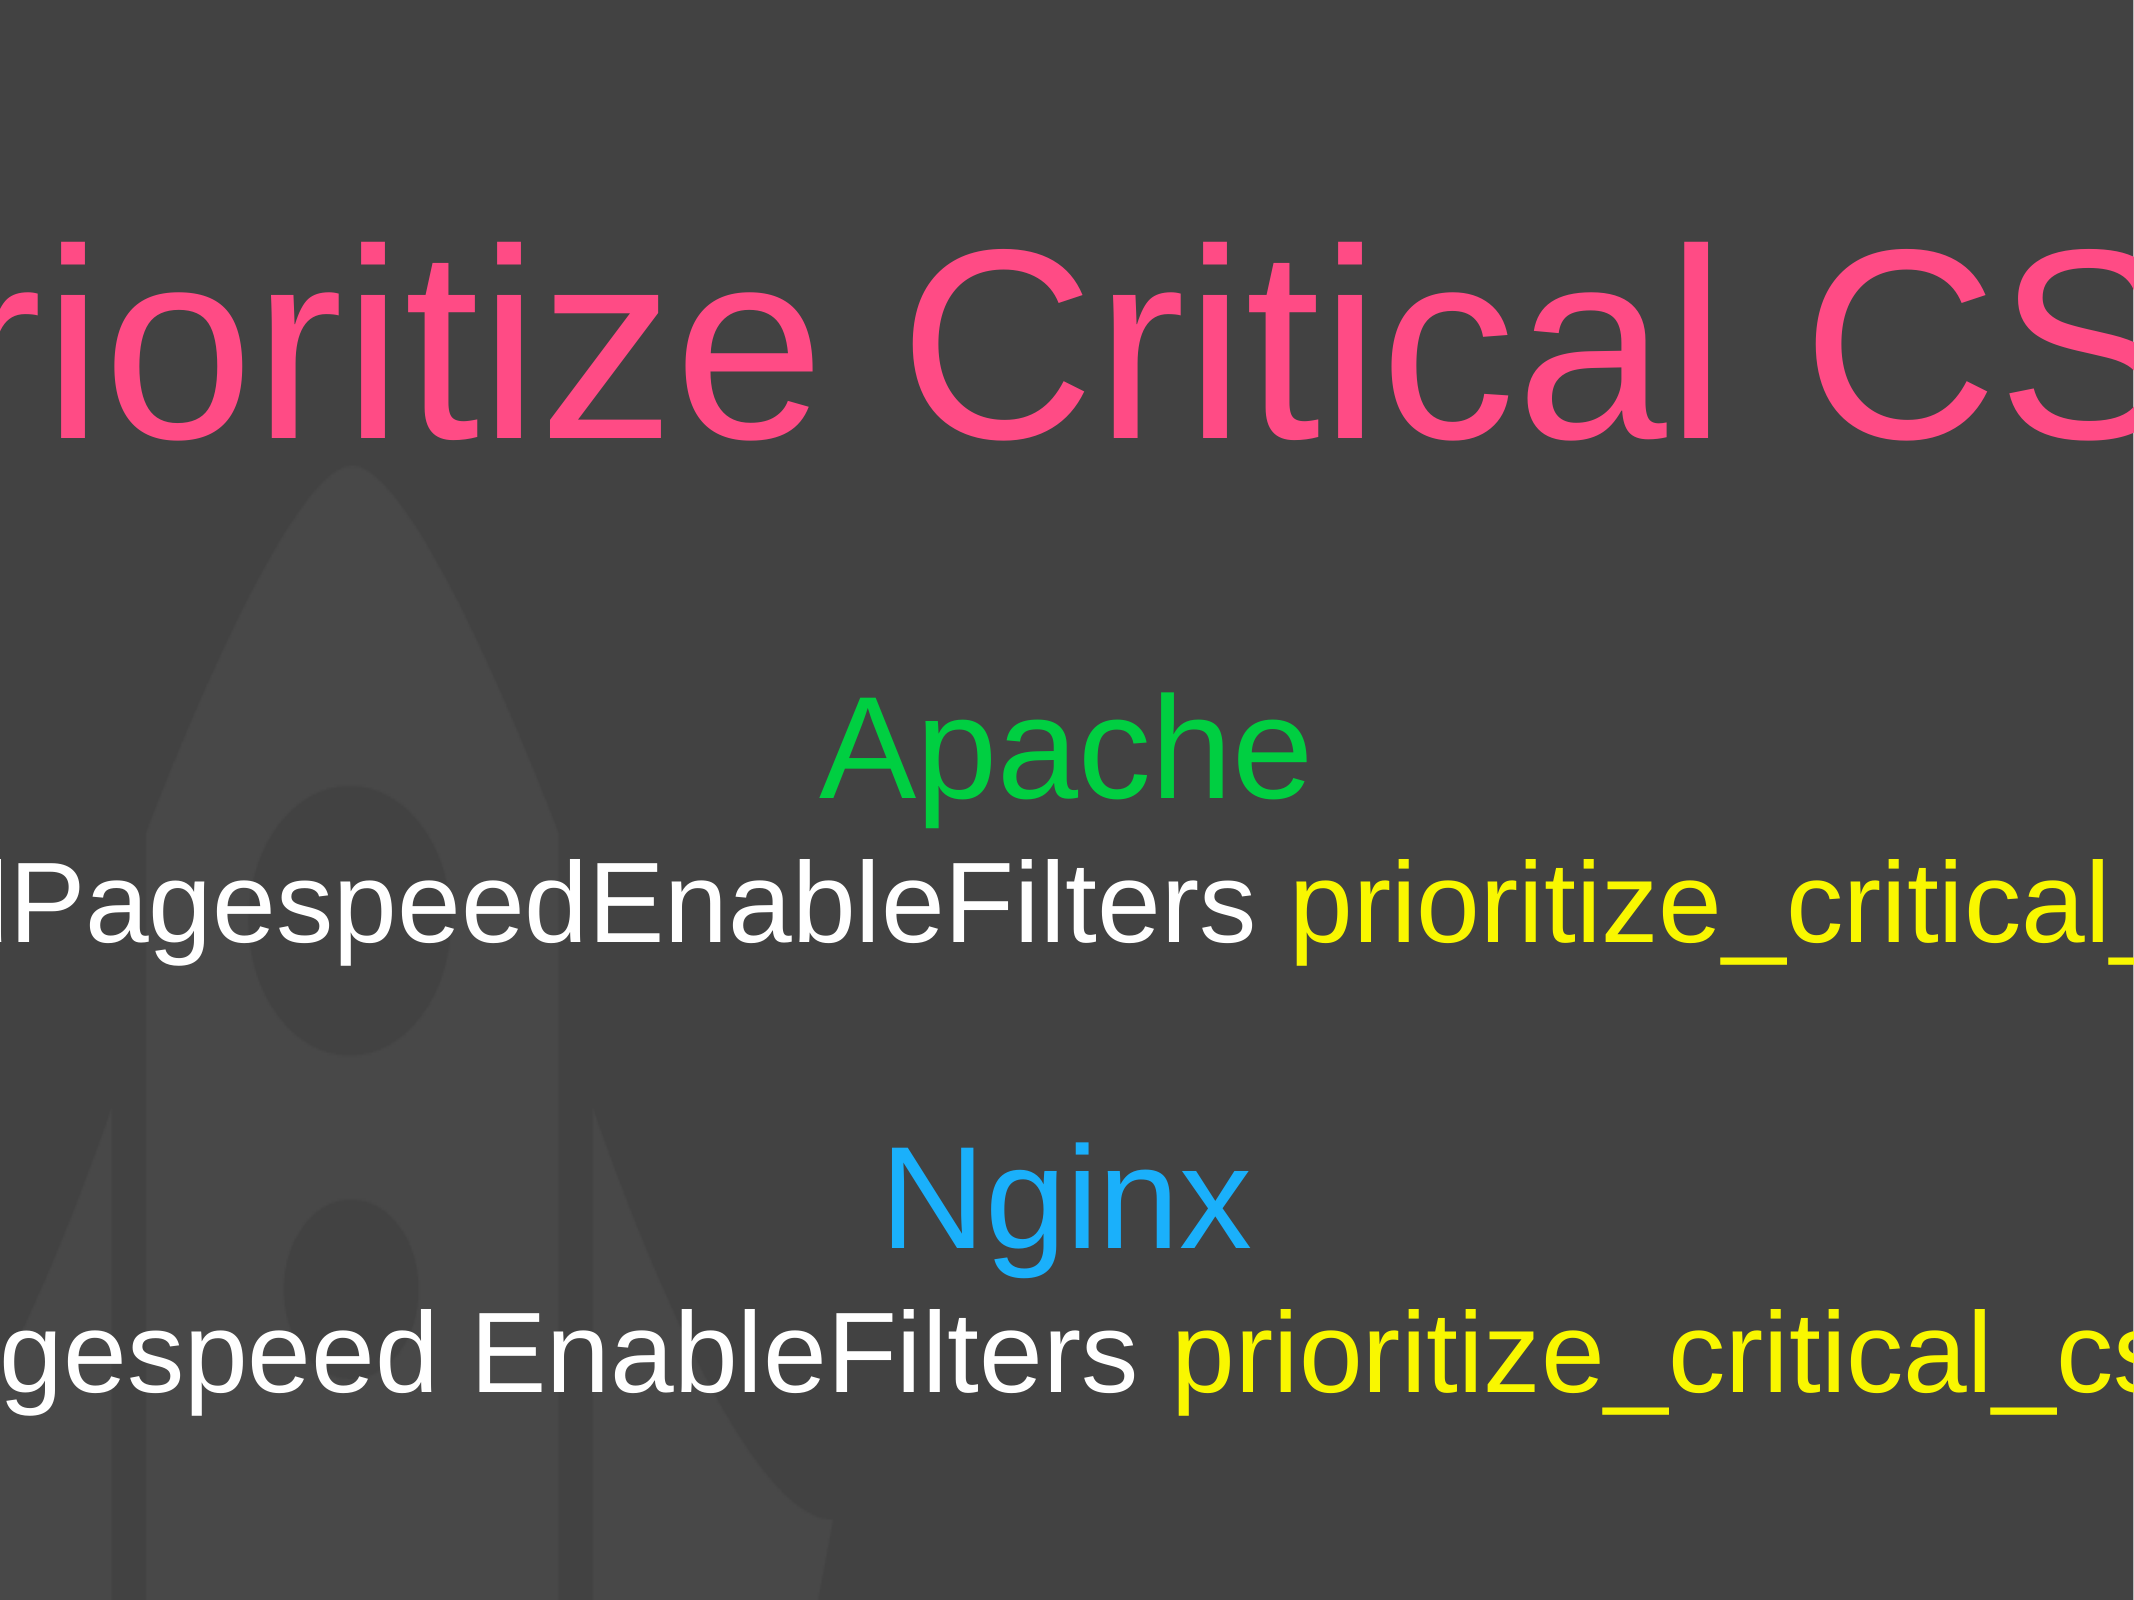

Prioritize Critical CSS
Apache
ModPagespeedEnableFilters prioritize_critical_css

Nginx
pagespeed EnableFilters prioritize_critical_css;